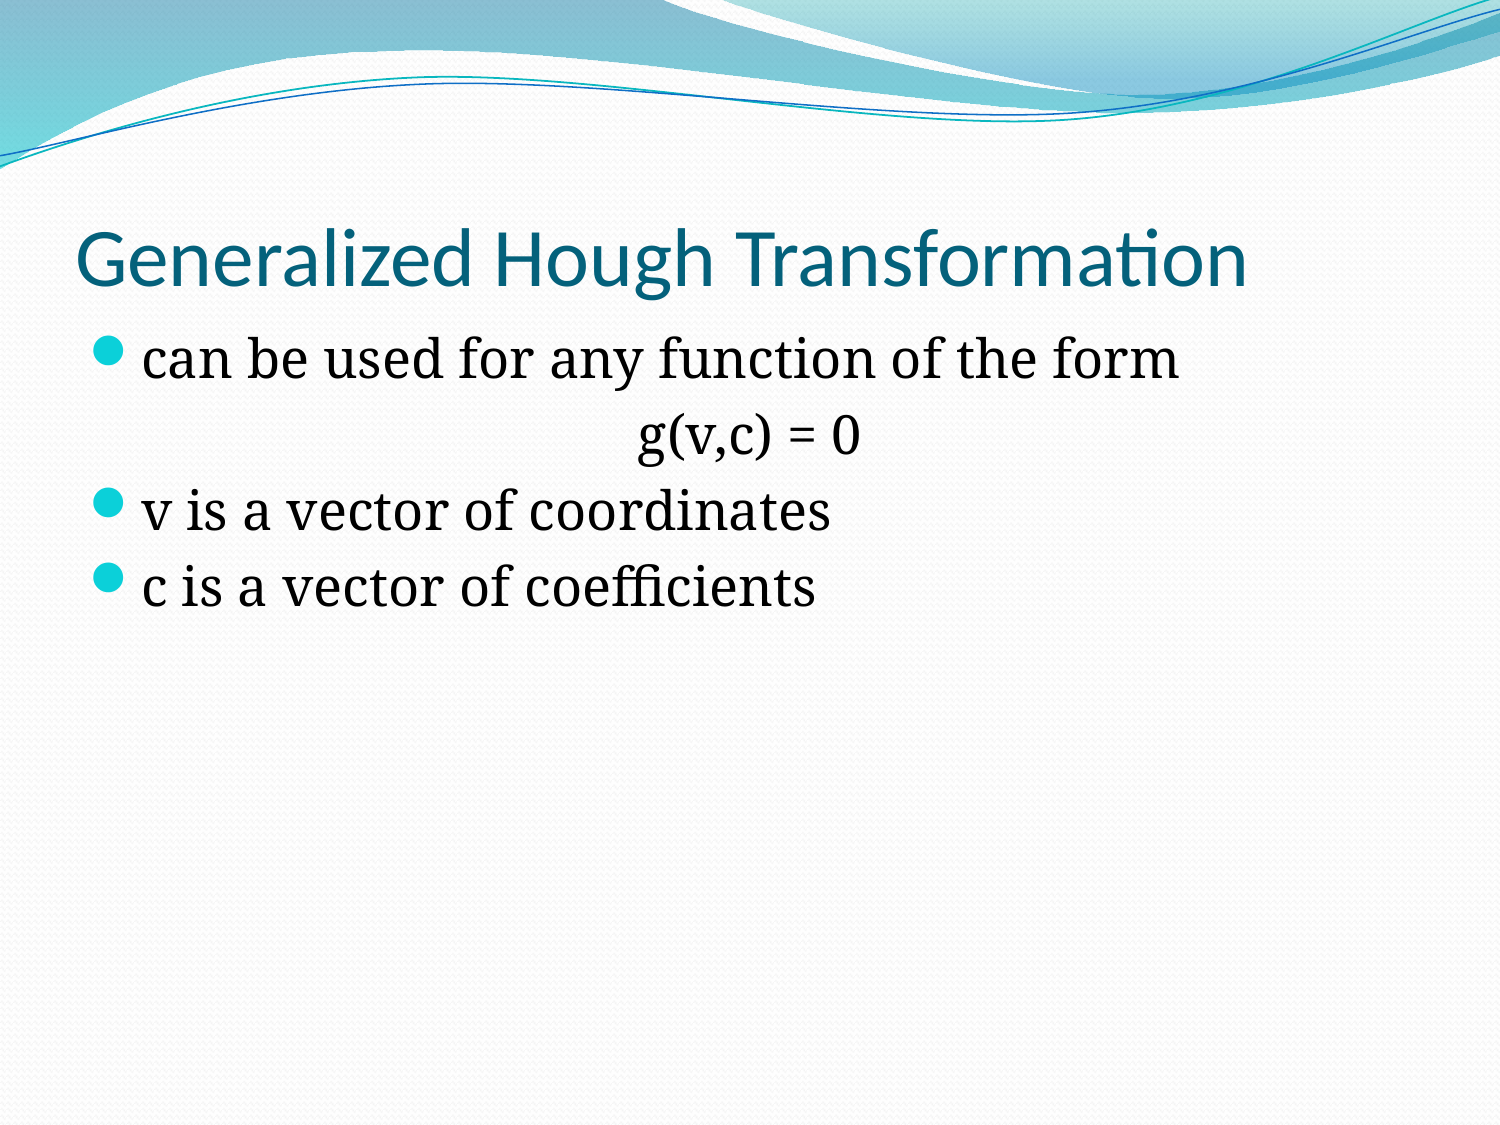

# Generalized Hough Transformation
can be used for any function of the form
g(v,c) = 0
v is a vector of coordinates
c is a vector of coefficients